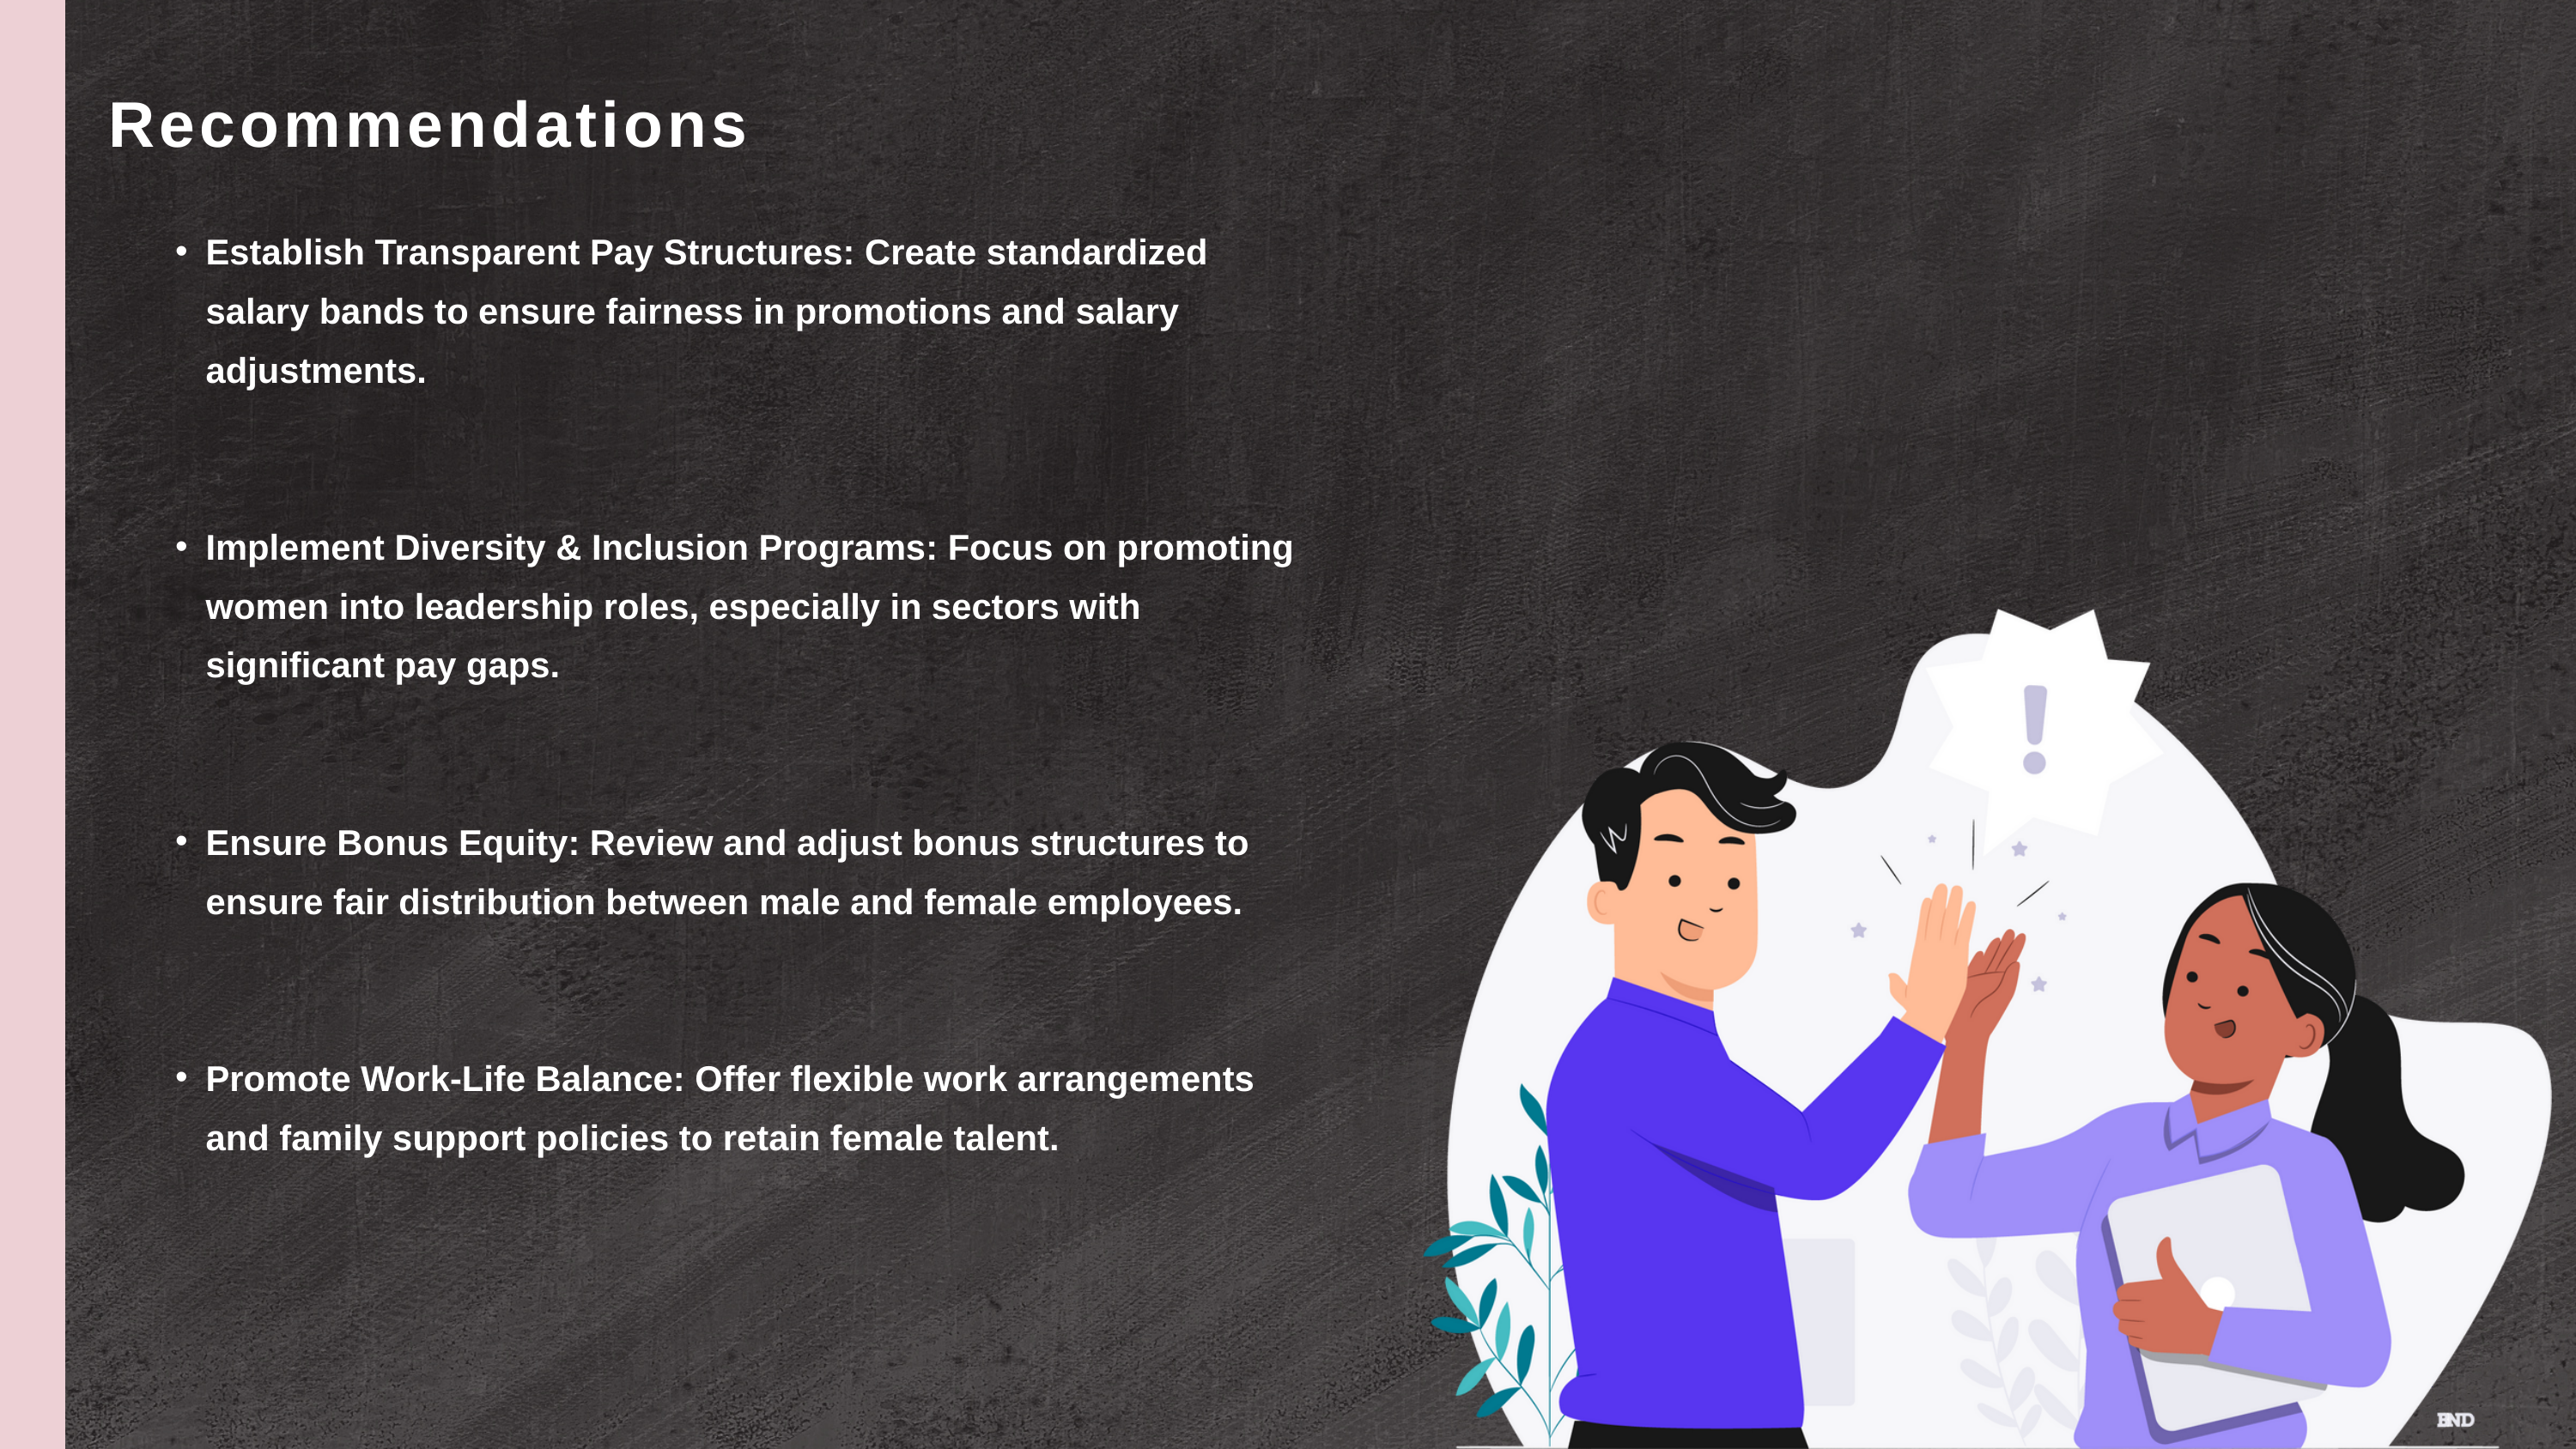

Recommendations

Establish Transparent Pay Structures: Create standardized salary bands to ensure fairness in promotions and salary adjustments.

Implement Diversity & Inclusion Programs: Focus on promoting women into leadership roles, especially in sectors with significant pay gaps.

Ensure Bonus Equity: Review and adjust bonus structures to ensure fair distribution between male and female employees.

Promote Work-Life Balance: Offer flexible work arrangements and family support policies to retain female talent.